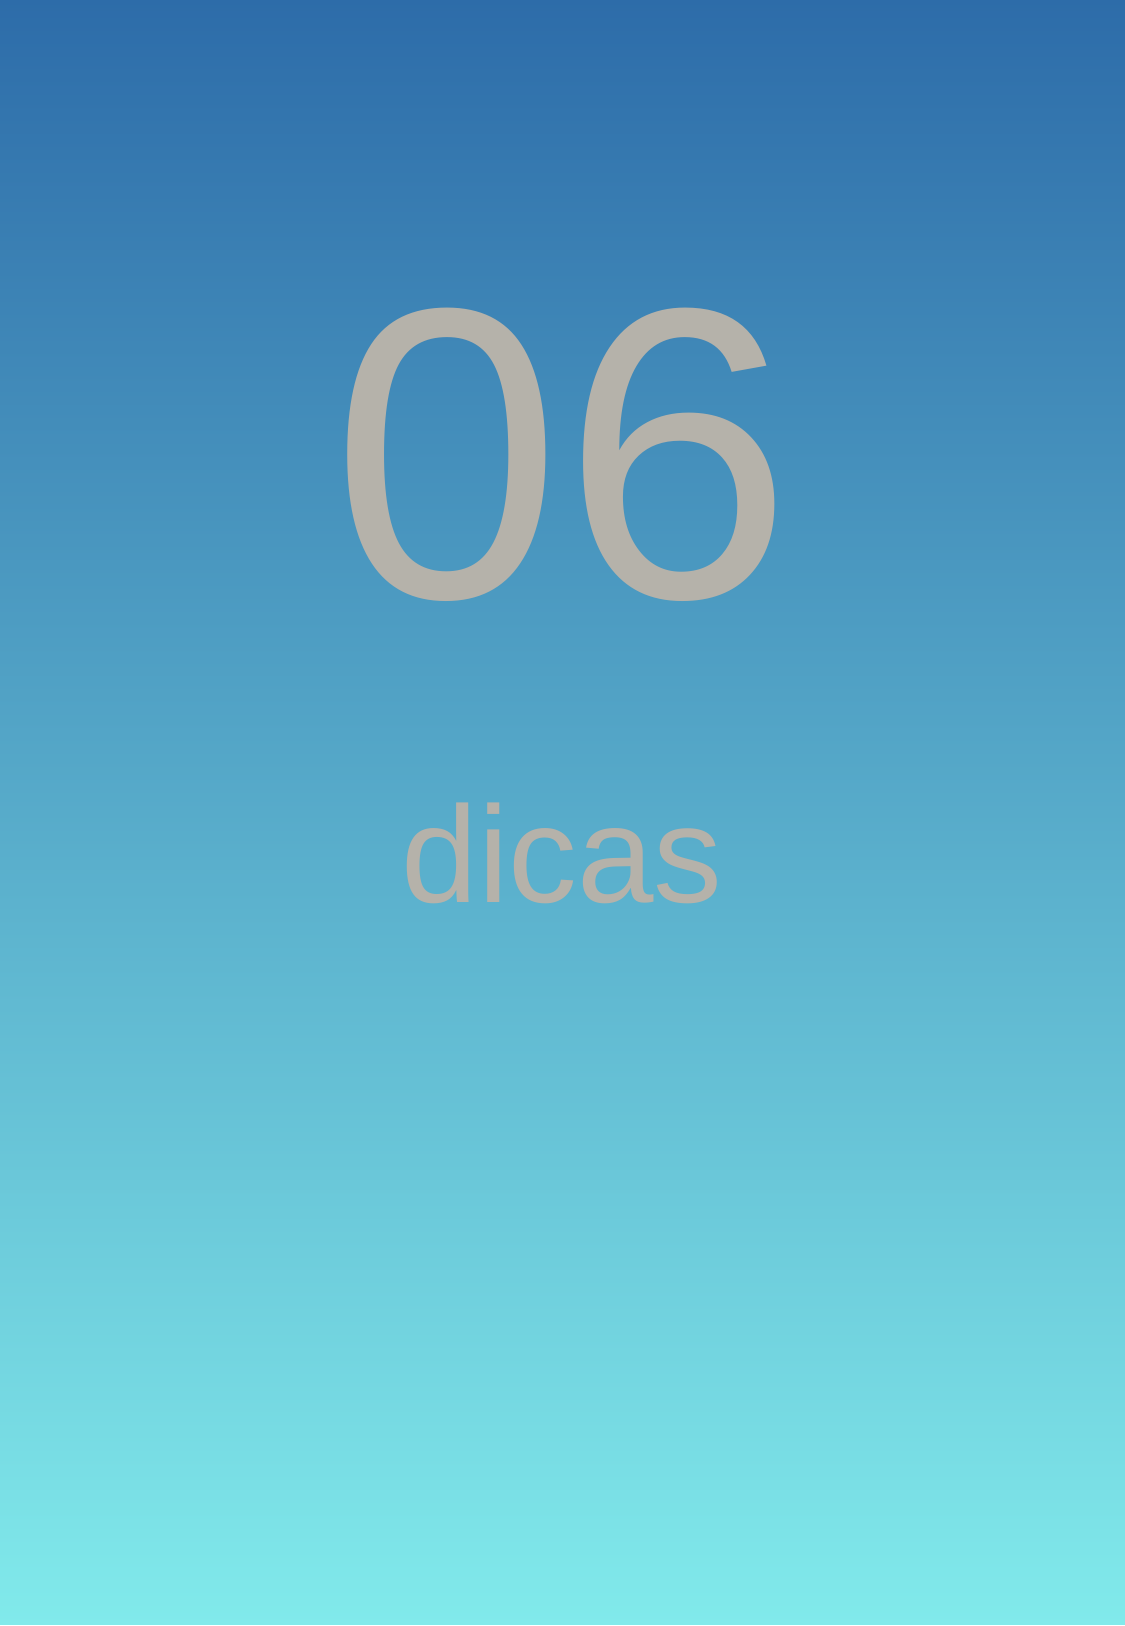

06
dicas
Plugins Minecraft Com Java - Diego D. Leitão
19